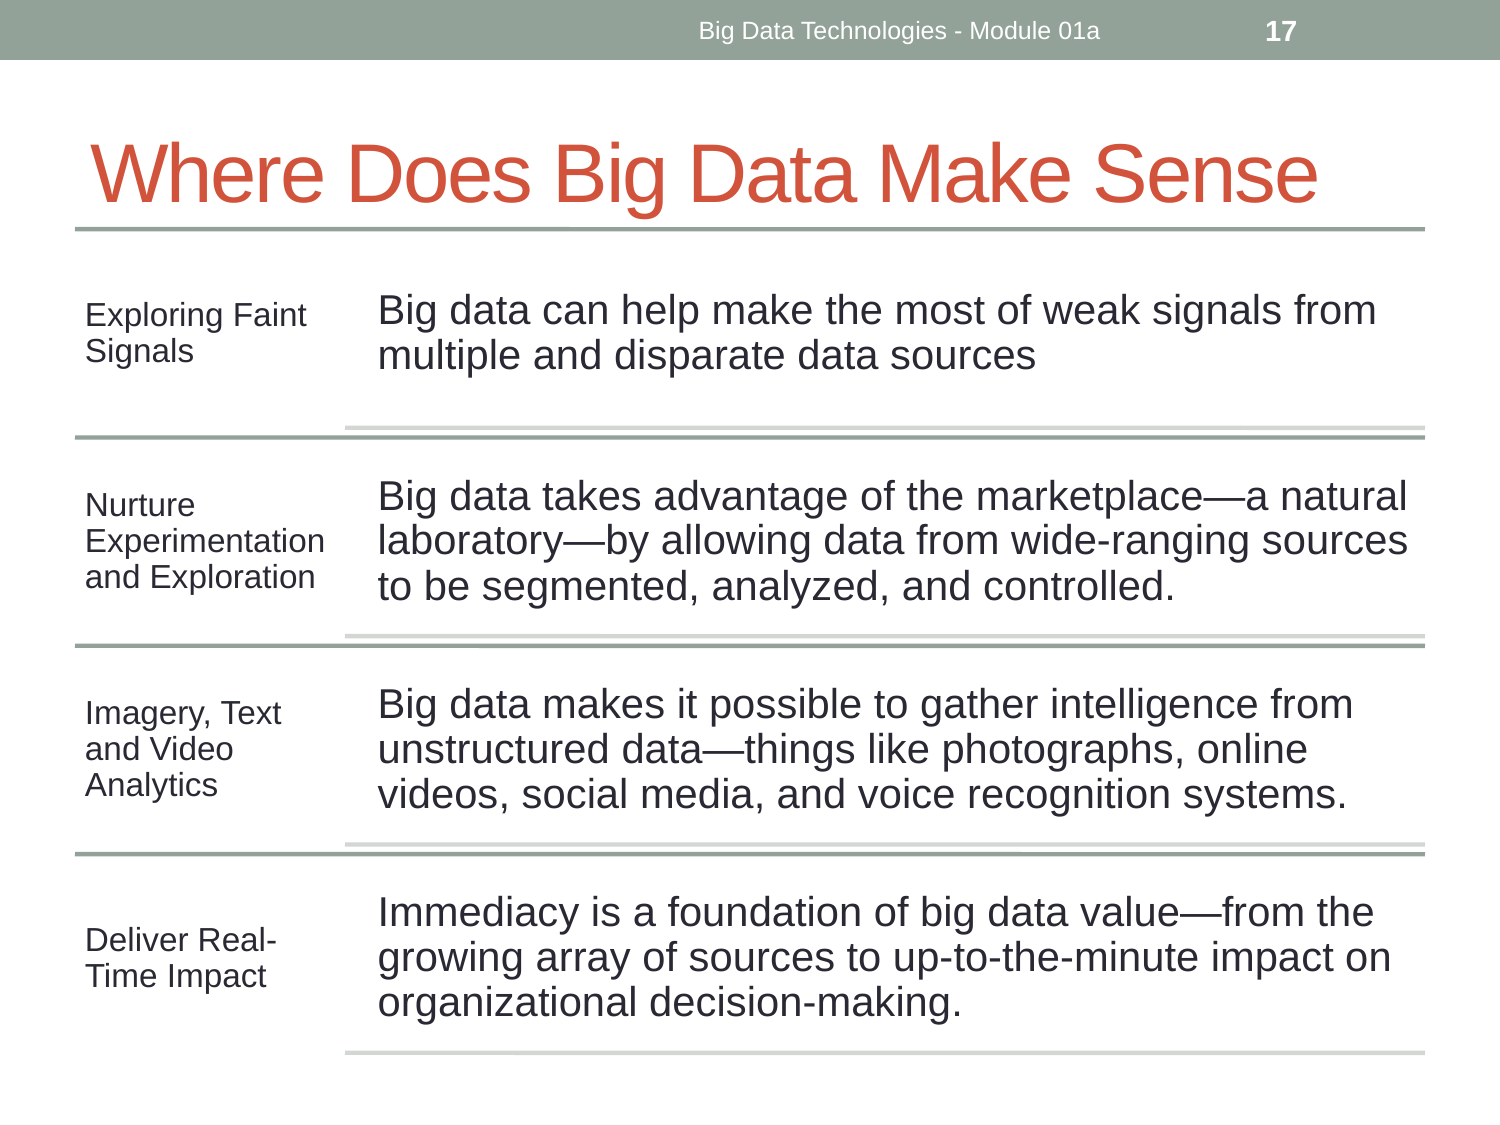

Big Data Technologies - Module 01a
17
# Where Does Big Data Make Sense
Exploring Faint Signals
Big data can help make the most of weak signals from multiple and disparate data sources
Nurture Experimentation and Exploration
Big data takes advantage of the marketplace—a natural laboratory—by allowing data from wide-ranging sources to be segmented, analyzed, and controlled.
Imagery, Text and Video Analytics
Big data makes it possible to gather intelligence from unstructured data—things like photographs, online videos, social media, and voice recognition systems.
Deliver Real-Time Impact
Immediacy is a foundation of big data value—from the growing array of sources to up-to-the-minute impact on organizational decision-making.